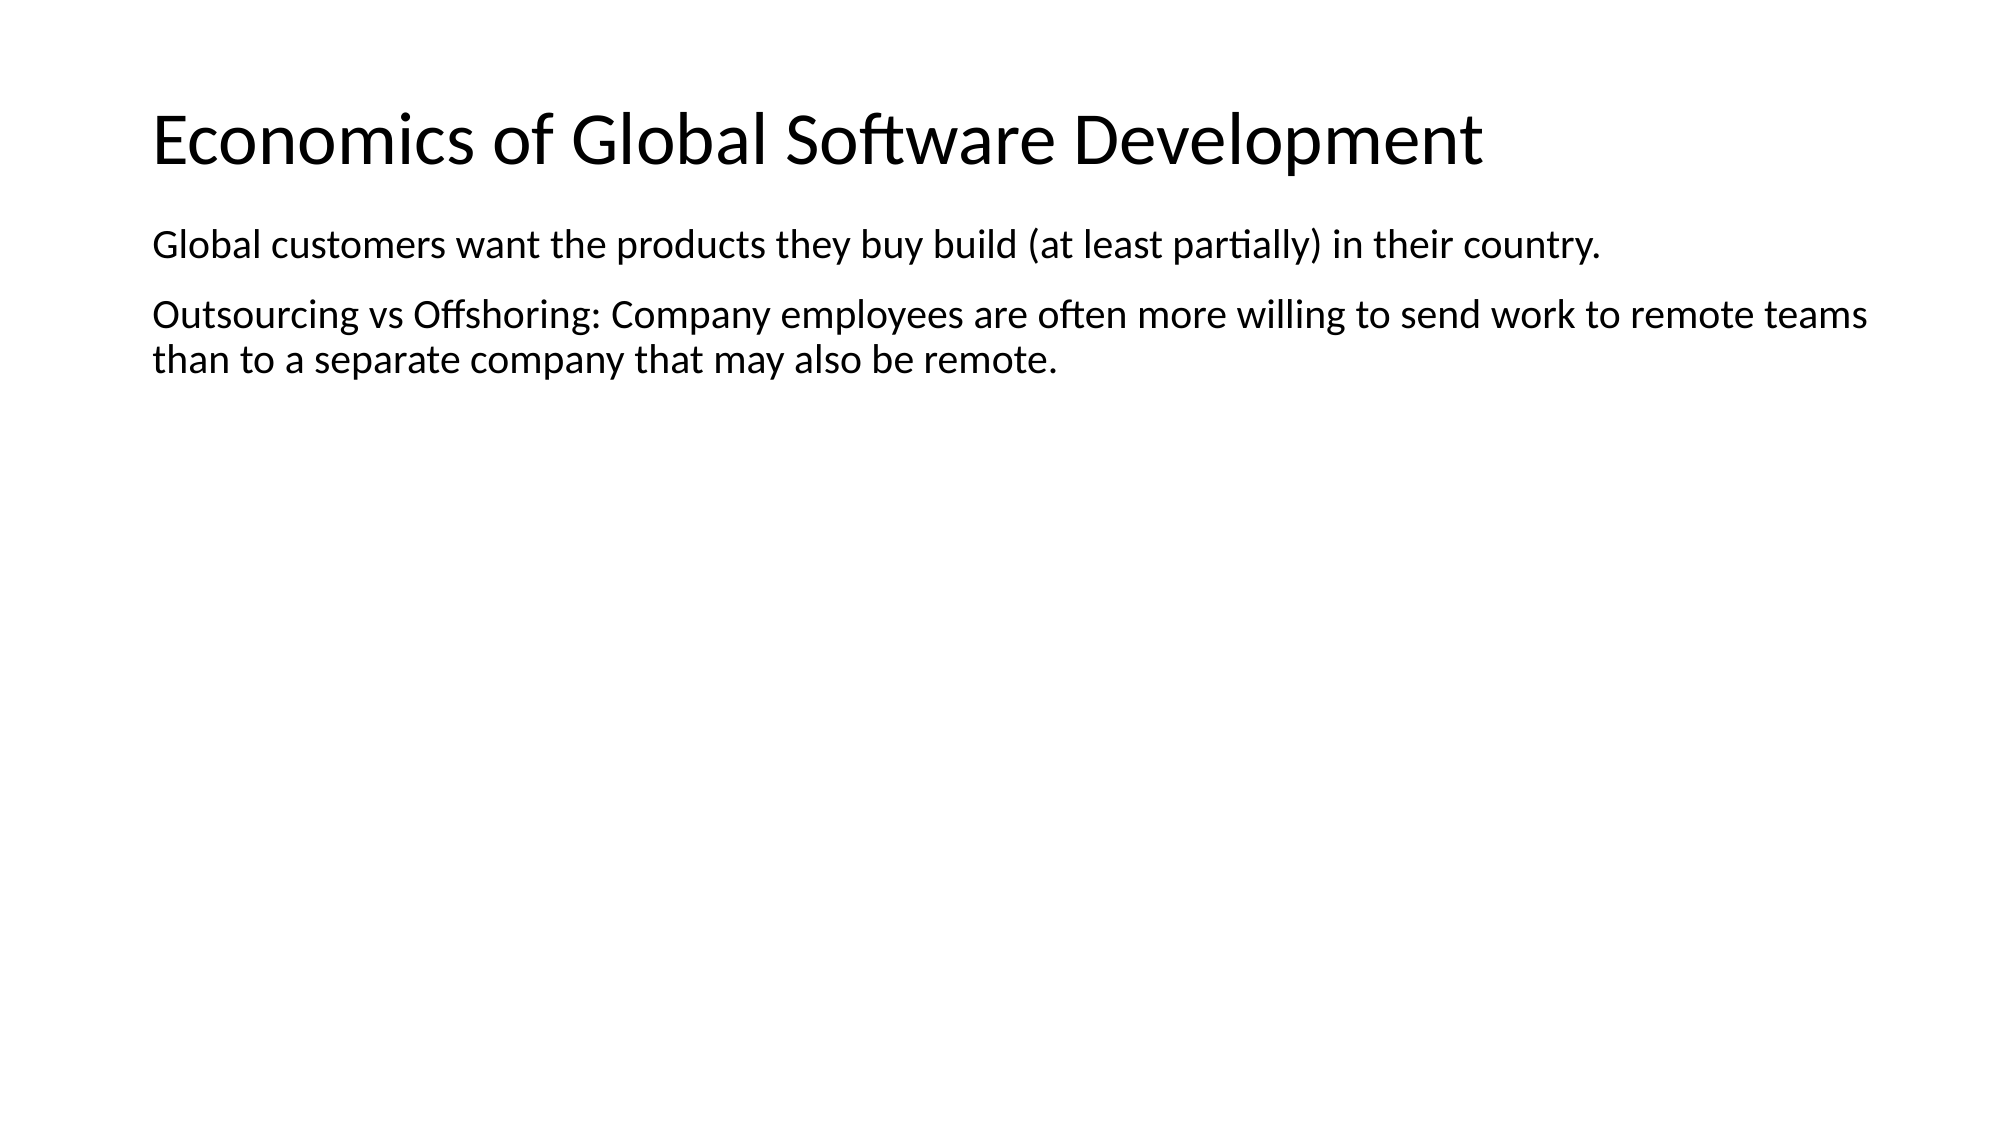

# Economics of Global Software Development
Global customers want the products they buy build (at least partially) in their country.
Outsourcing vs Offshoring: Company employees are often more willing to send work to remote teams than to a separate company that may also be remote.